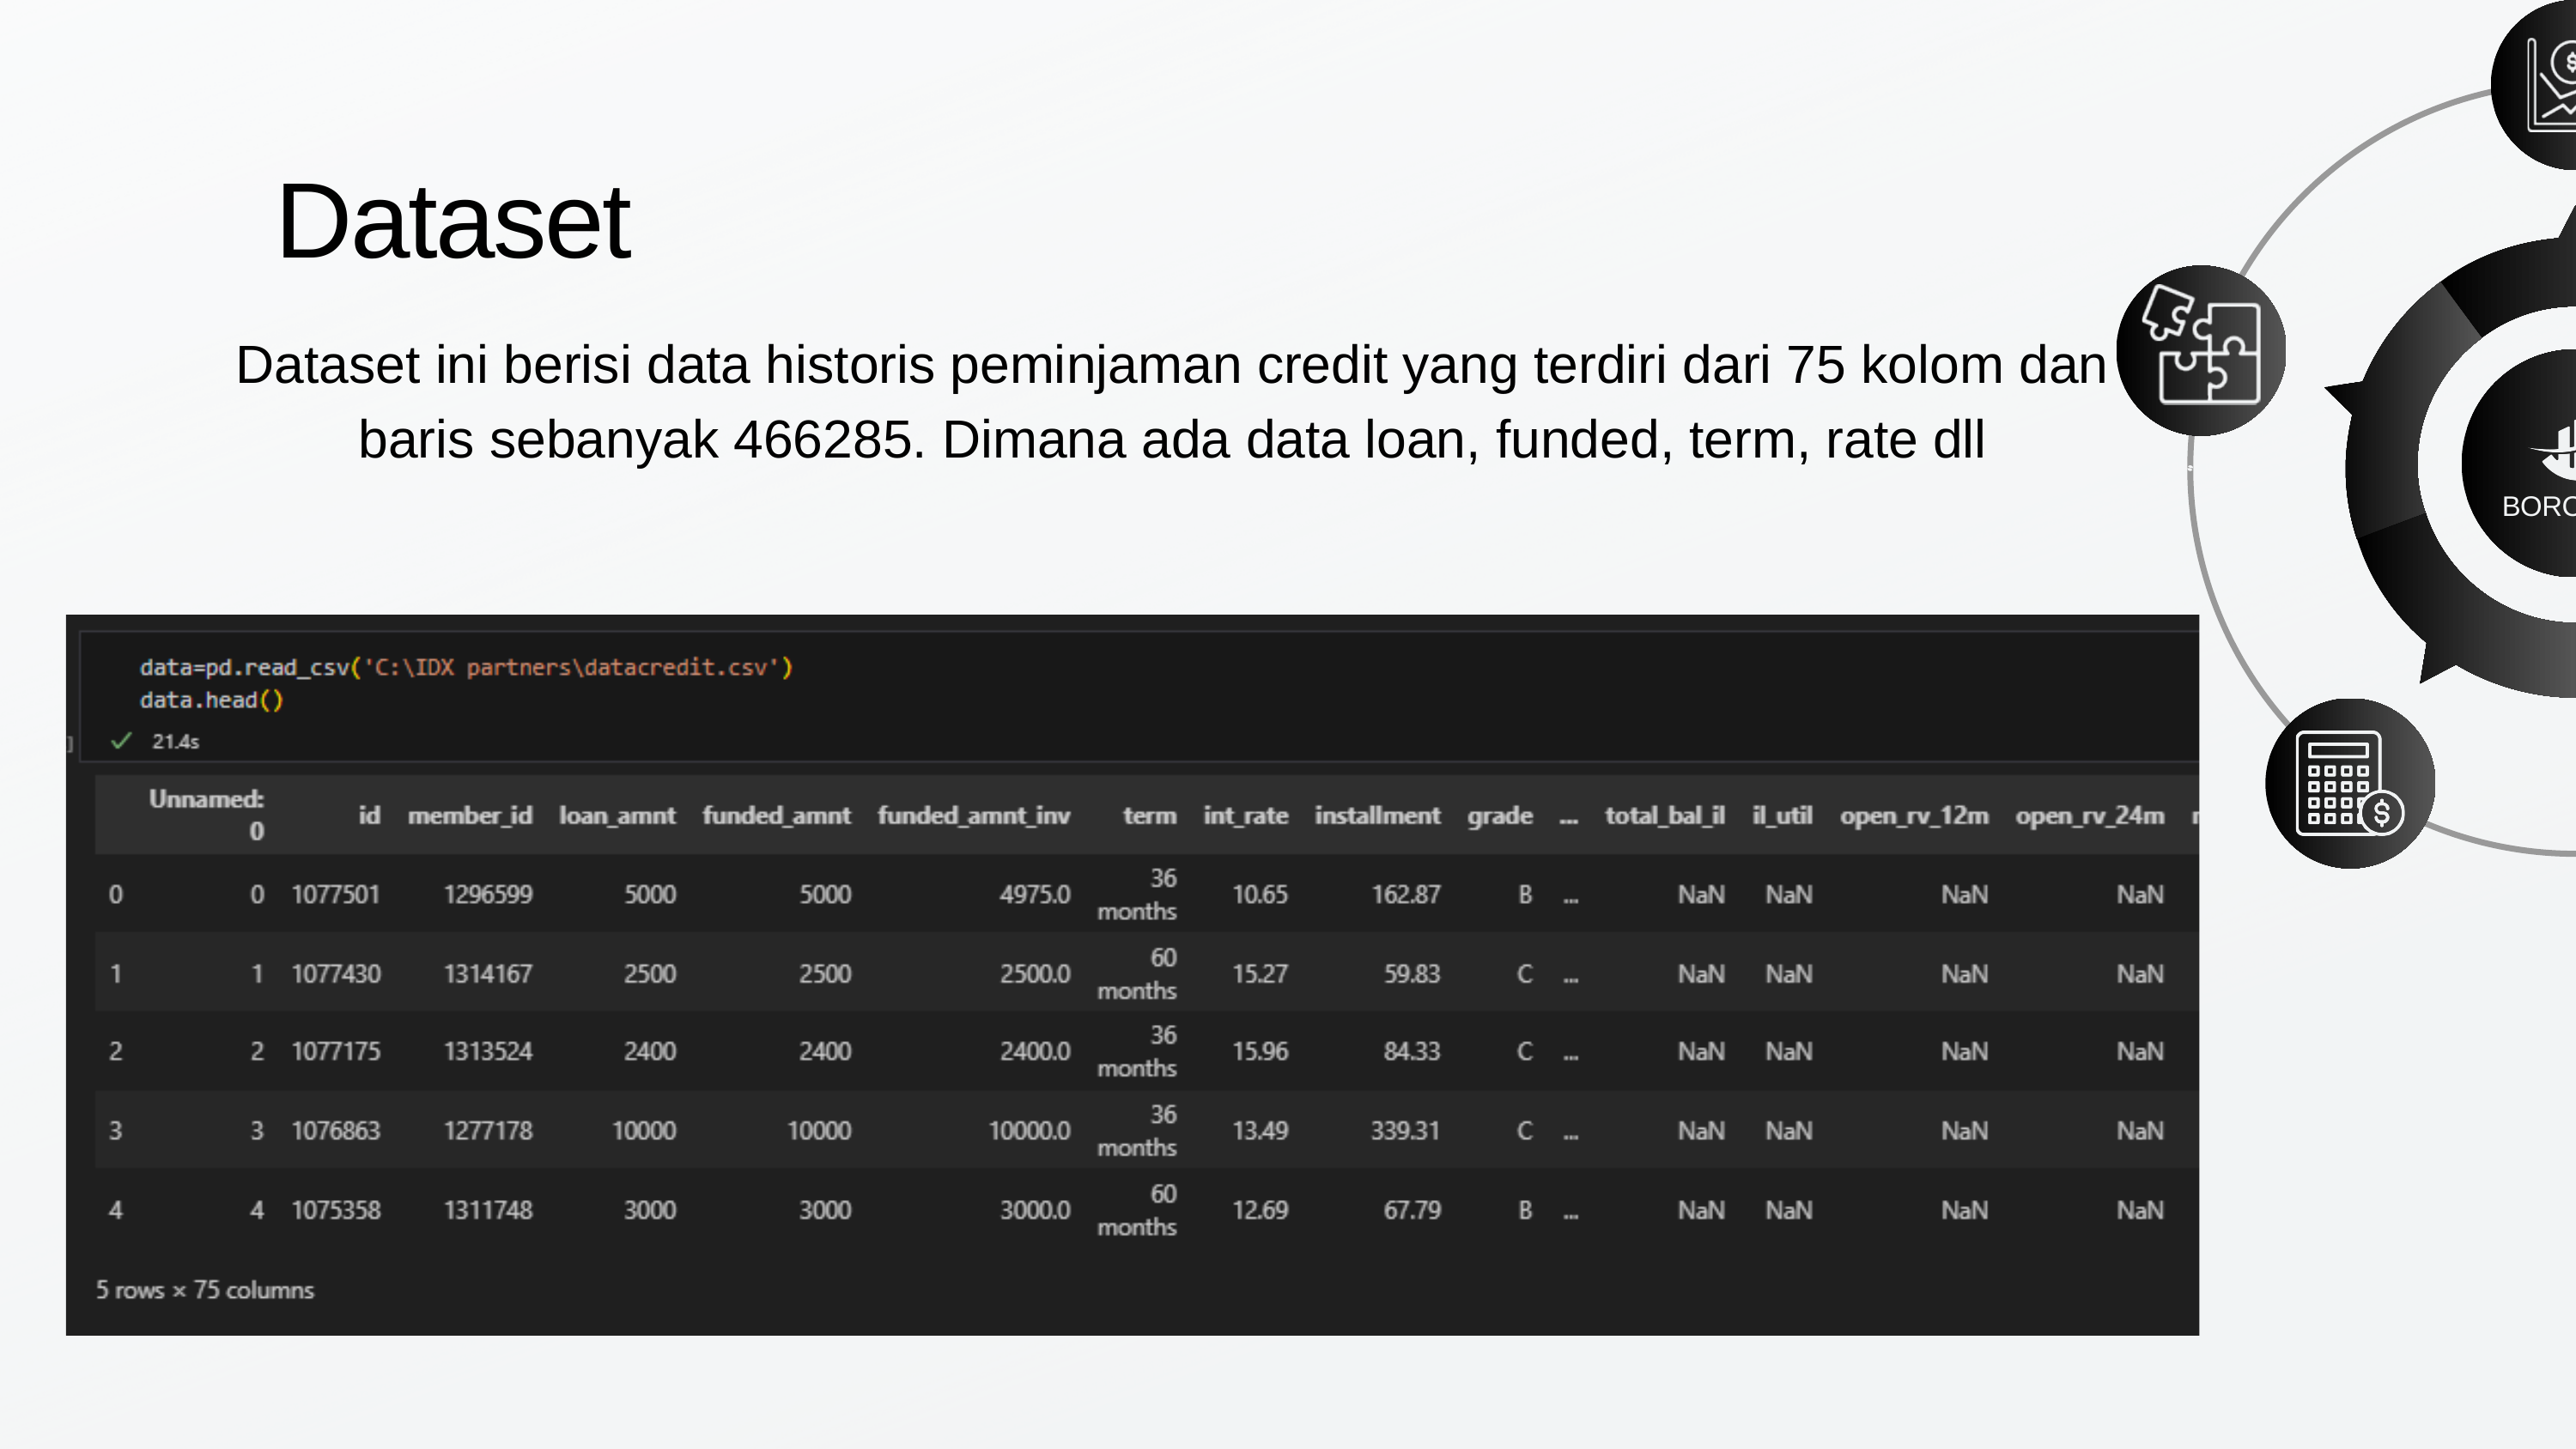

BORCELLE

Dataset
Dataset ini berisi data historis peminjaman credit yang terdiri dari 75 kolom dan baris sebanyak 466285. Dimana ada data loan, funded, term, rate dll